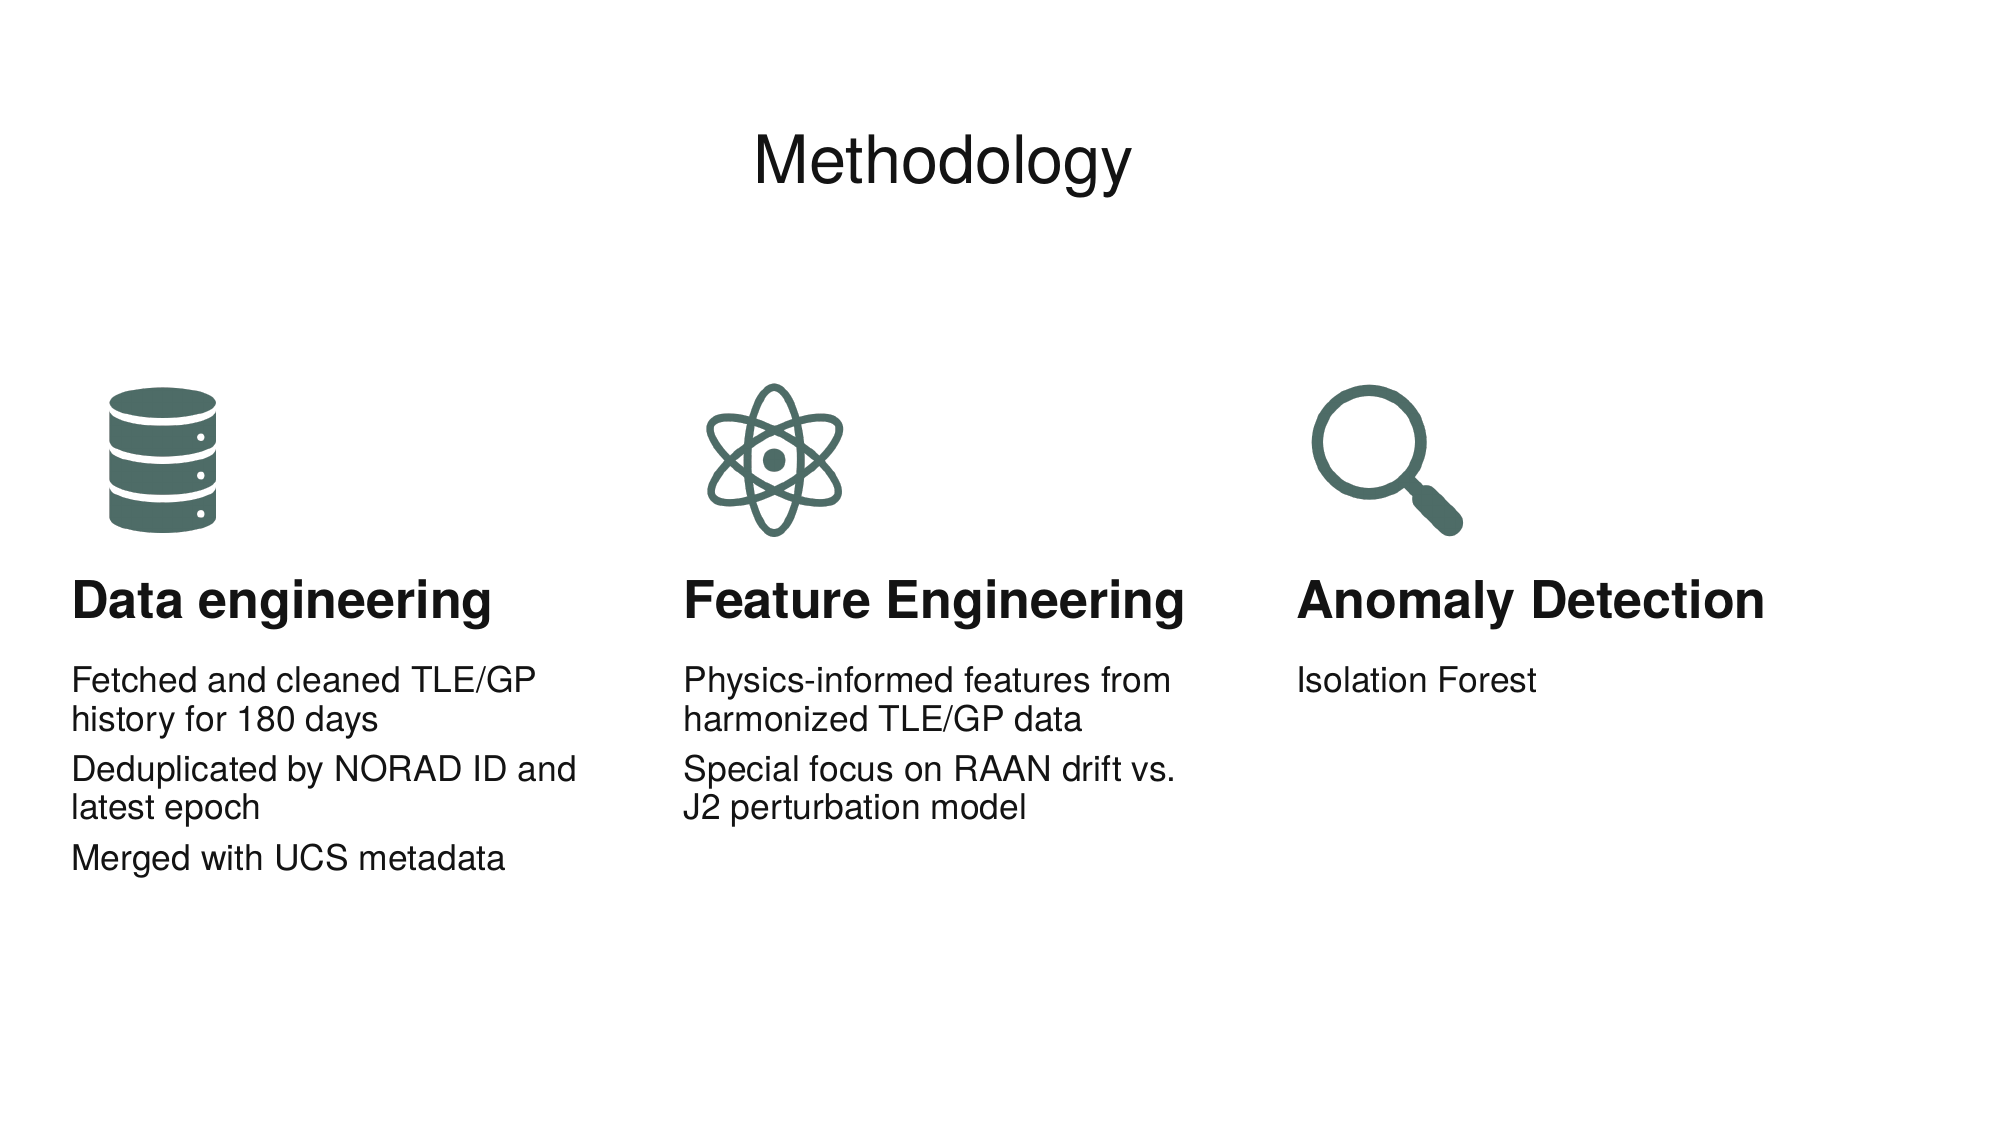

# Methodology
Data engineering
Fetched and cleaned TLE/GP history for 180 days
Deduplicated by NORAD ID and latest epoch
Merged with UCS metadata
Feature Engineering
Physics-informed features from harmonized TLE/GP data
Special focus on RAAN drift vs. J2 perturbation model
Anomaly Detection
Isolation Forest